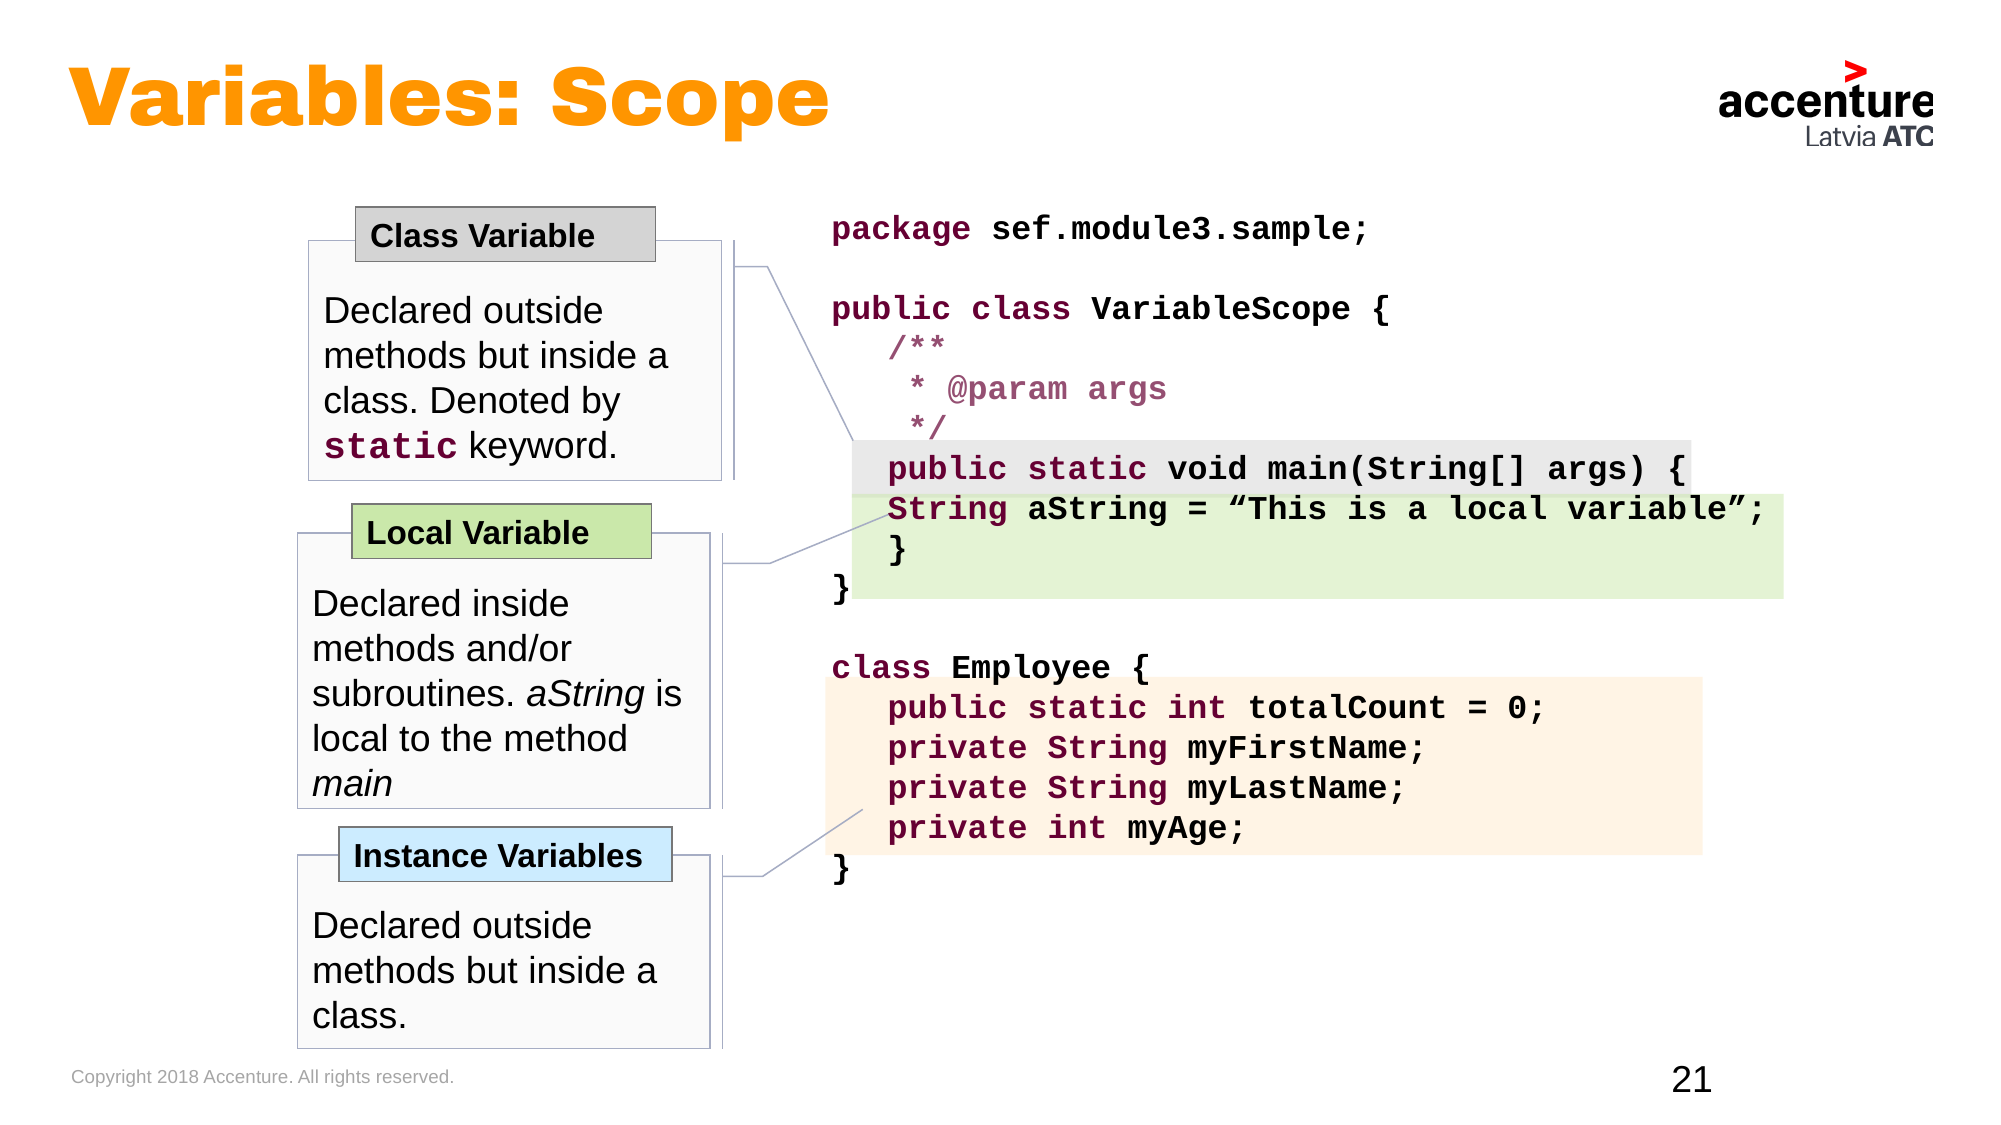

Variables: Scope
package sef.module3.sample;

public class VariableScope {
	/**
	 * @param args
	 */
	public static void main(String[] args) {
	String aString = “This is a local variable”;
	}
}

class Employee {
	public static int totalCount = 0;
	private String myFirstName;
	private String myLastName;
	private int myAge;
}
Class Variable

Declared outside methods but inside a class. Denoted by static keyword.

Local Variable

Declared inside methods and/or subroutines. aString is local to the method main

Instance Variables

Declared outside methods but inside a class.
21